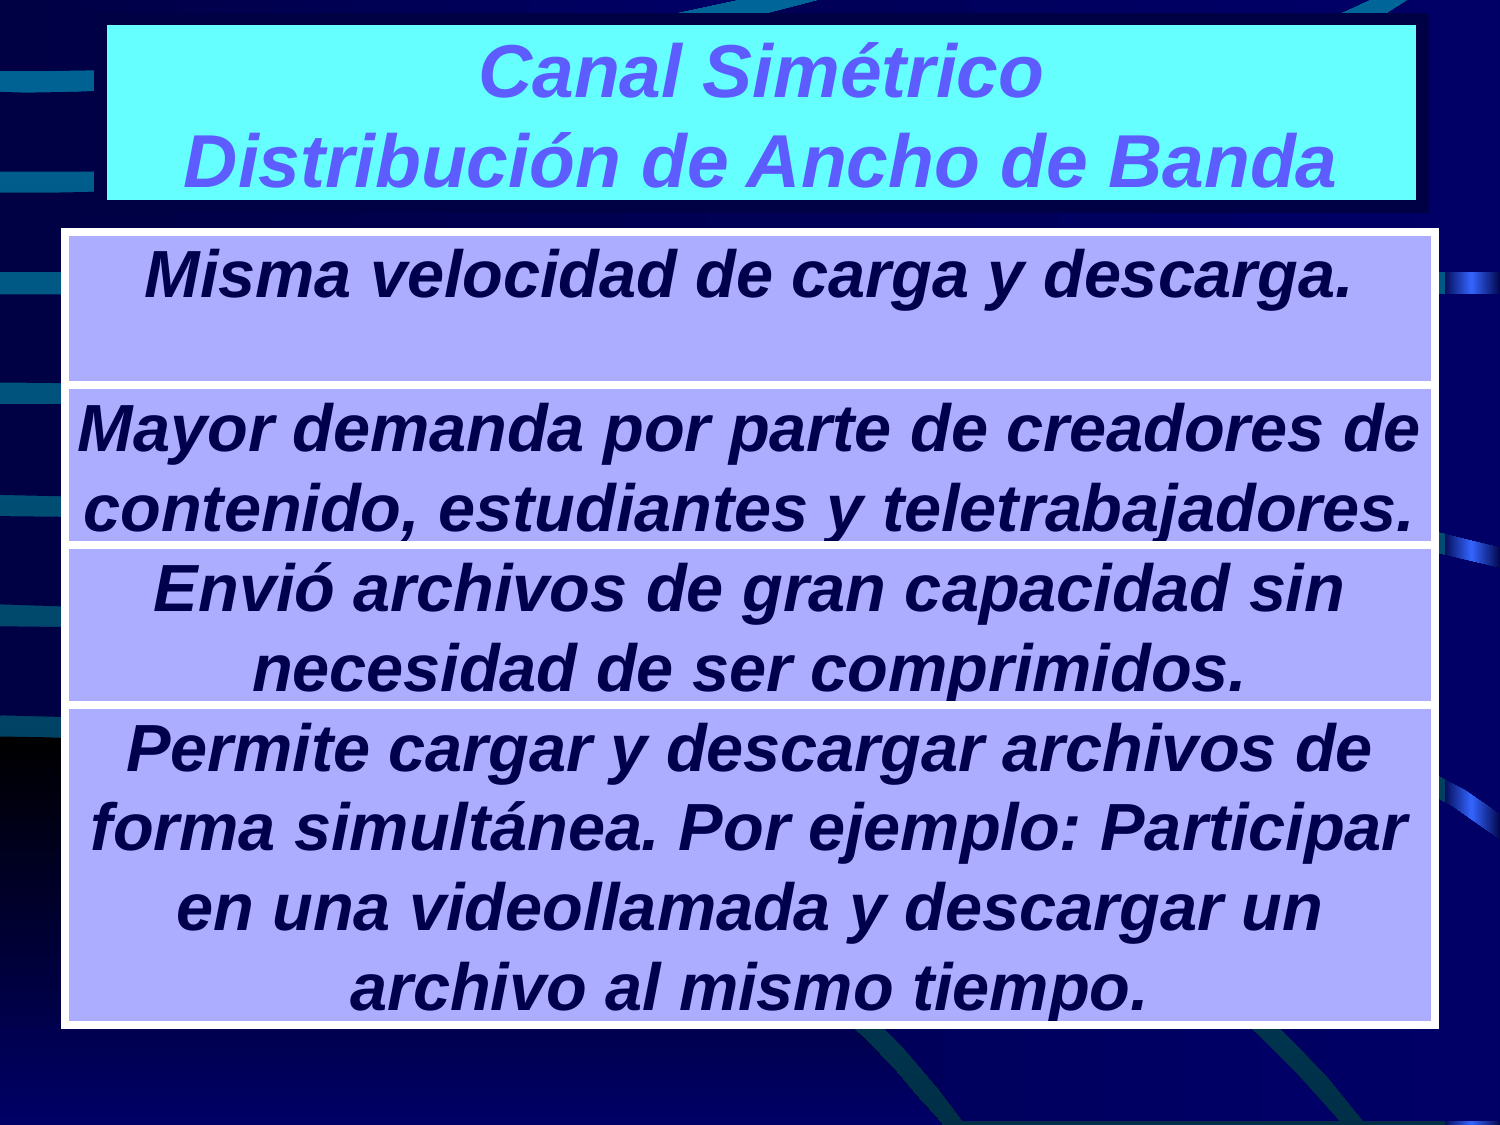

# Canal Simétrico Distribución de Ancho de Banda
| Misma velocidad de carga y descarga. |
| --- |
| Mayor demanda por parte de creadores de contenido, estudiantes y teletrabajadores. |
| Envió archivos de gran capacidad sin necesidad de ser comprimidos. |
| Permite cargar y descargar archivos de forma simultánea. Por ejemplo: Participar en una videollamada y descargar un archivo al mismo tiempo. |